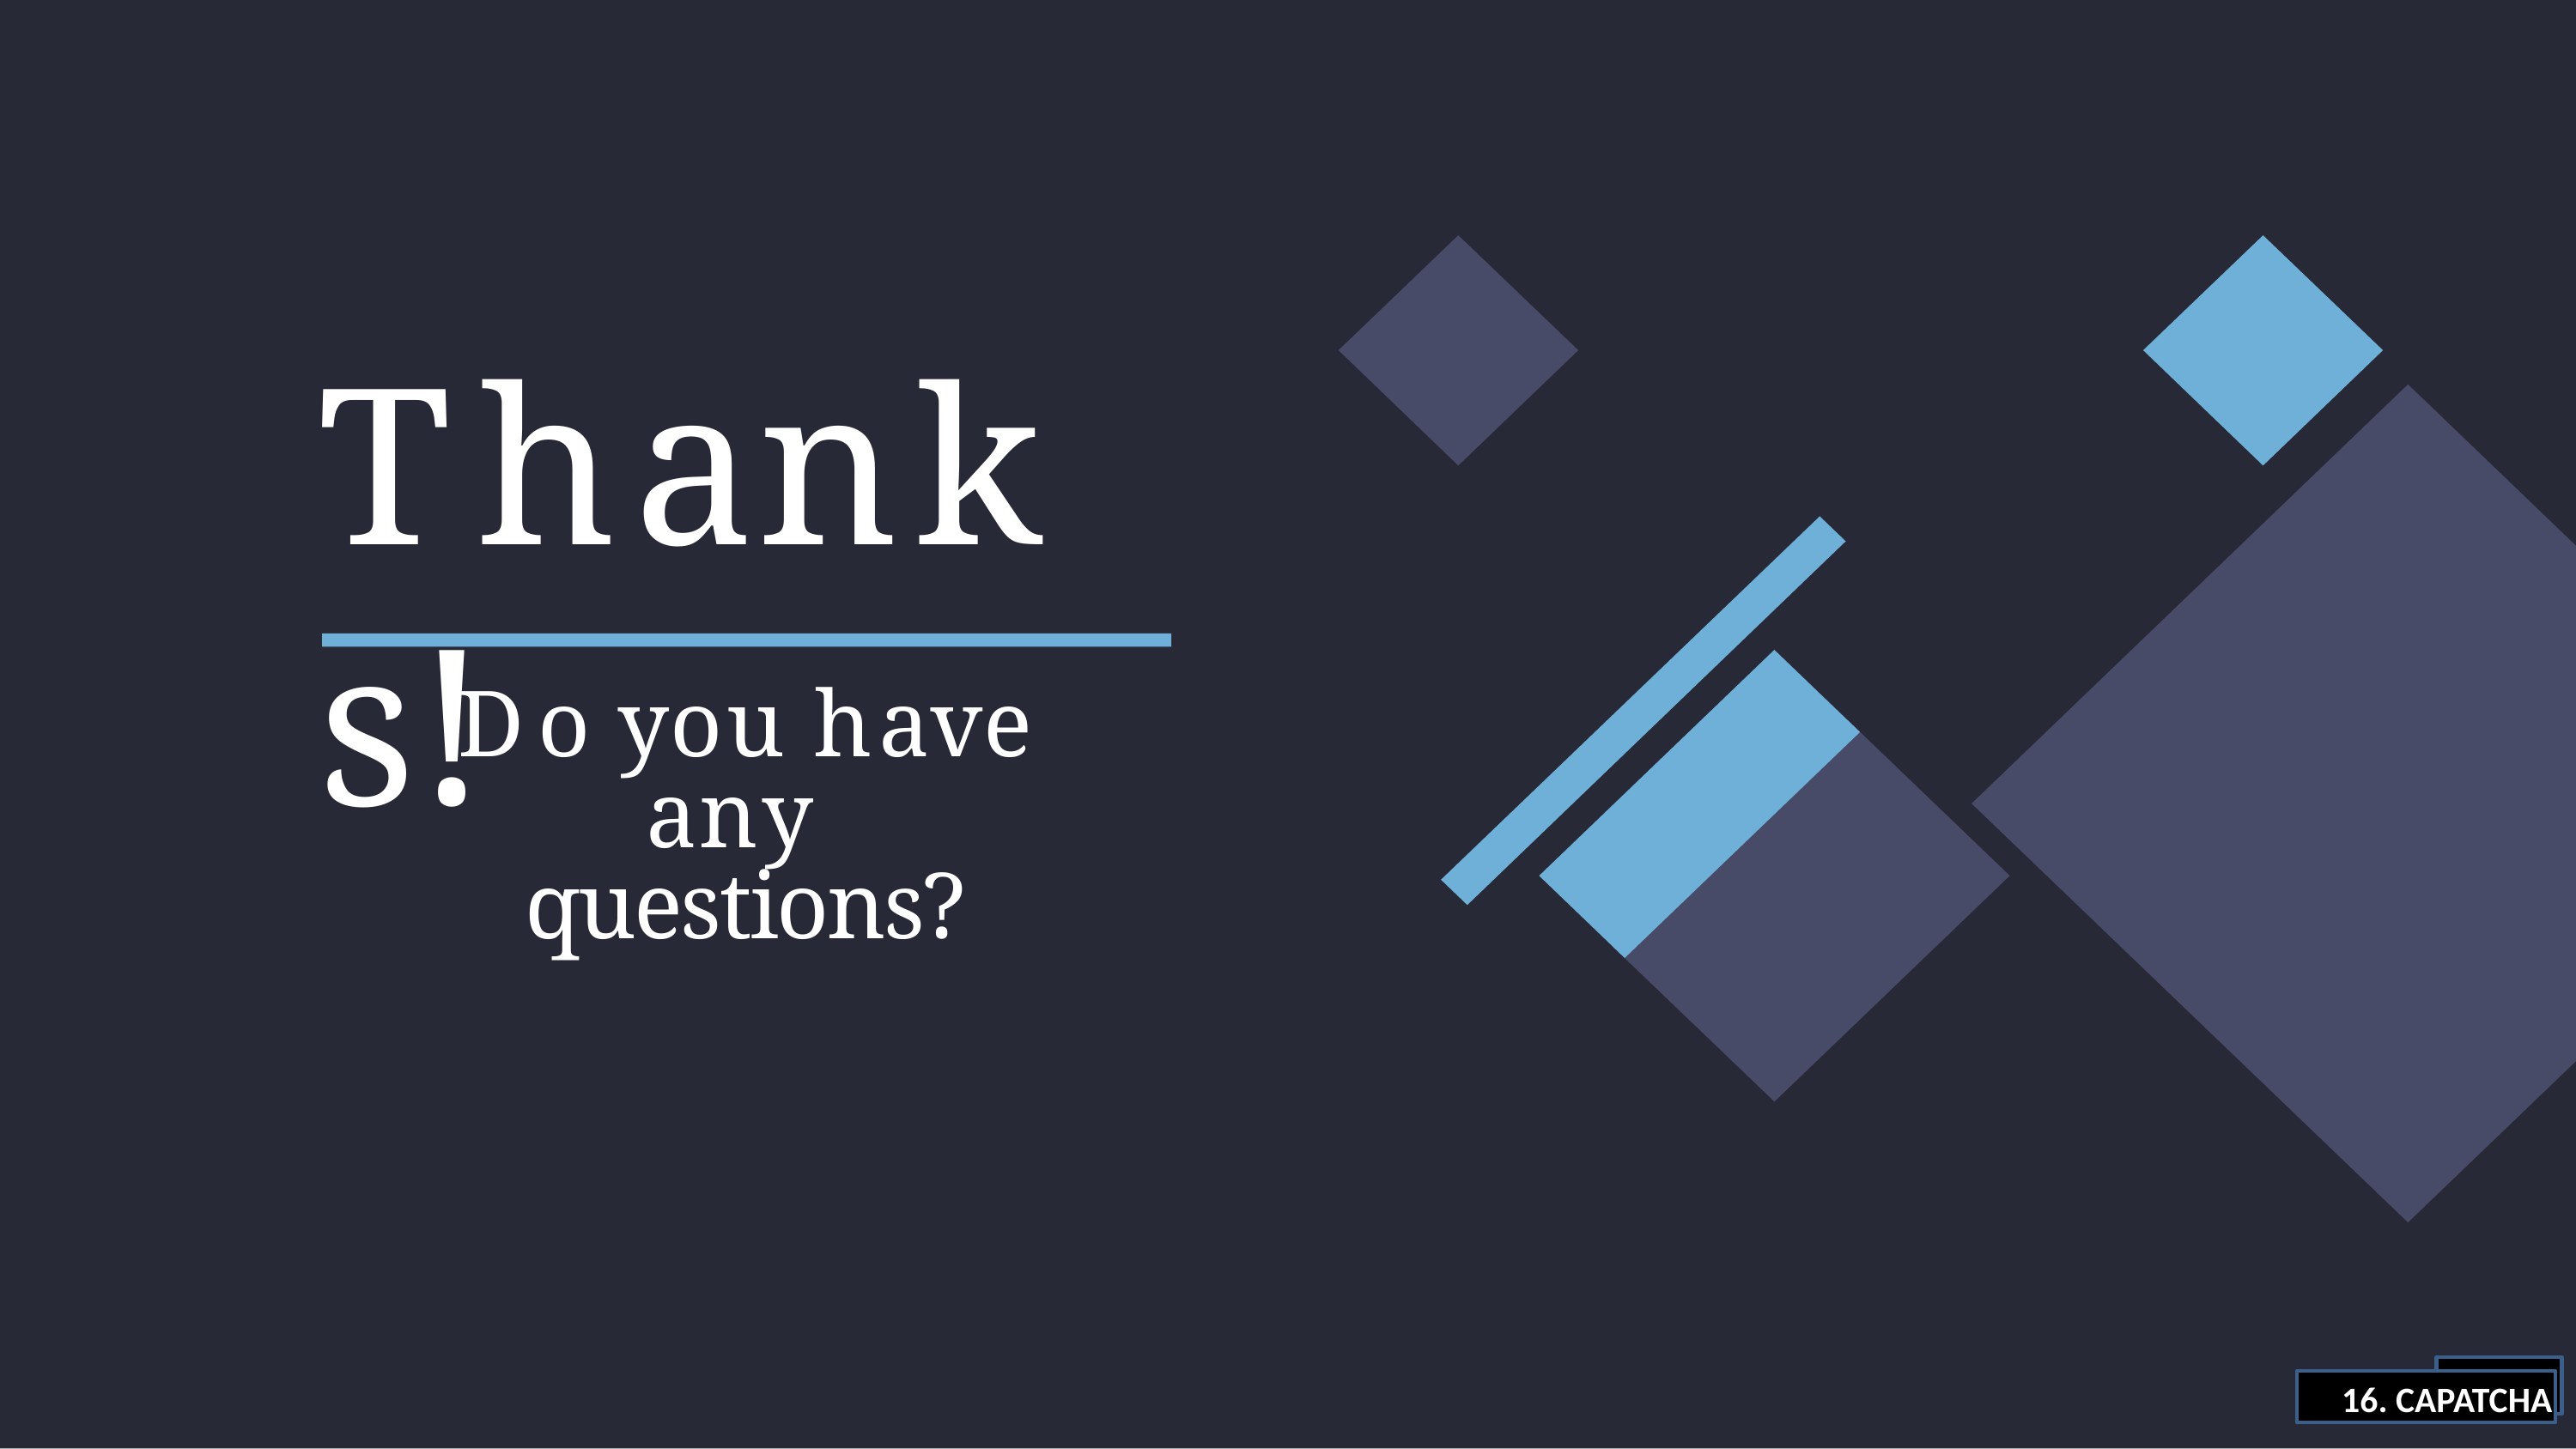

# Thanks!

Do you have any  questions?

14.

16. CAPATCHA